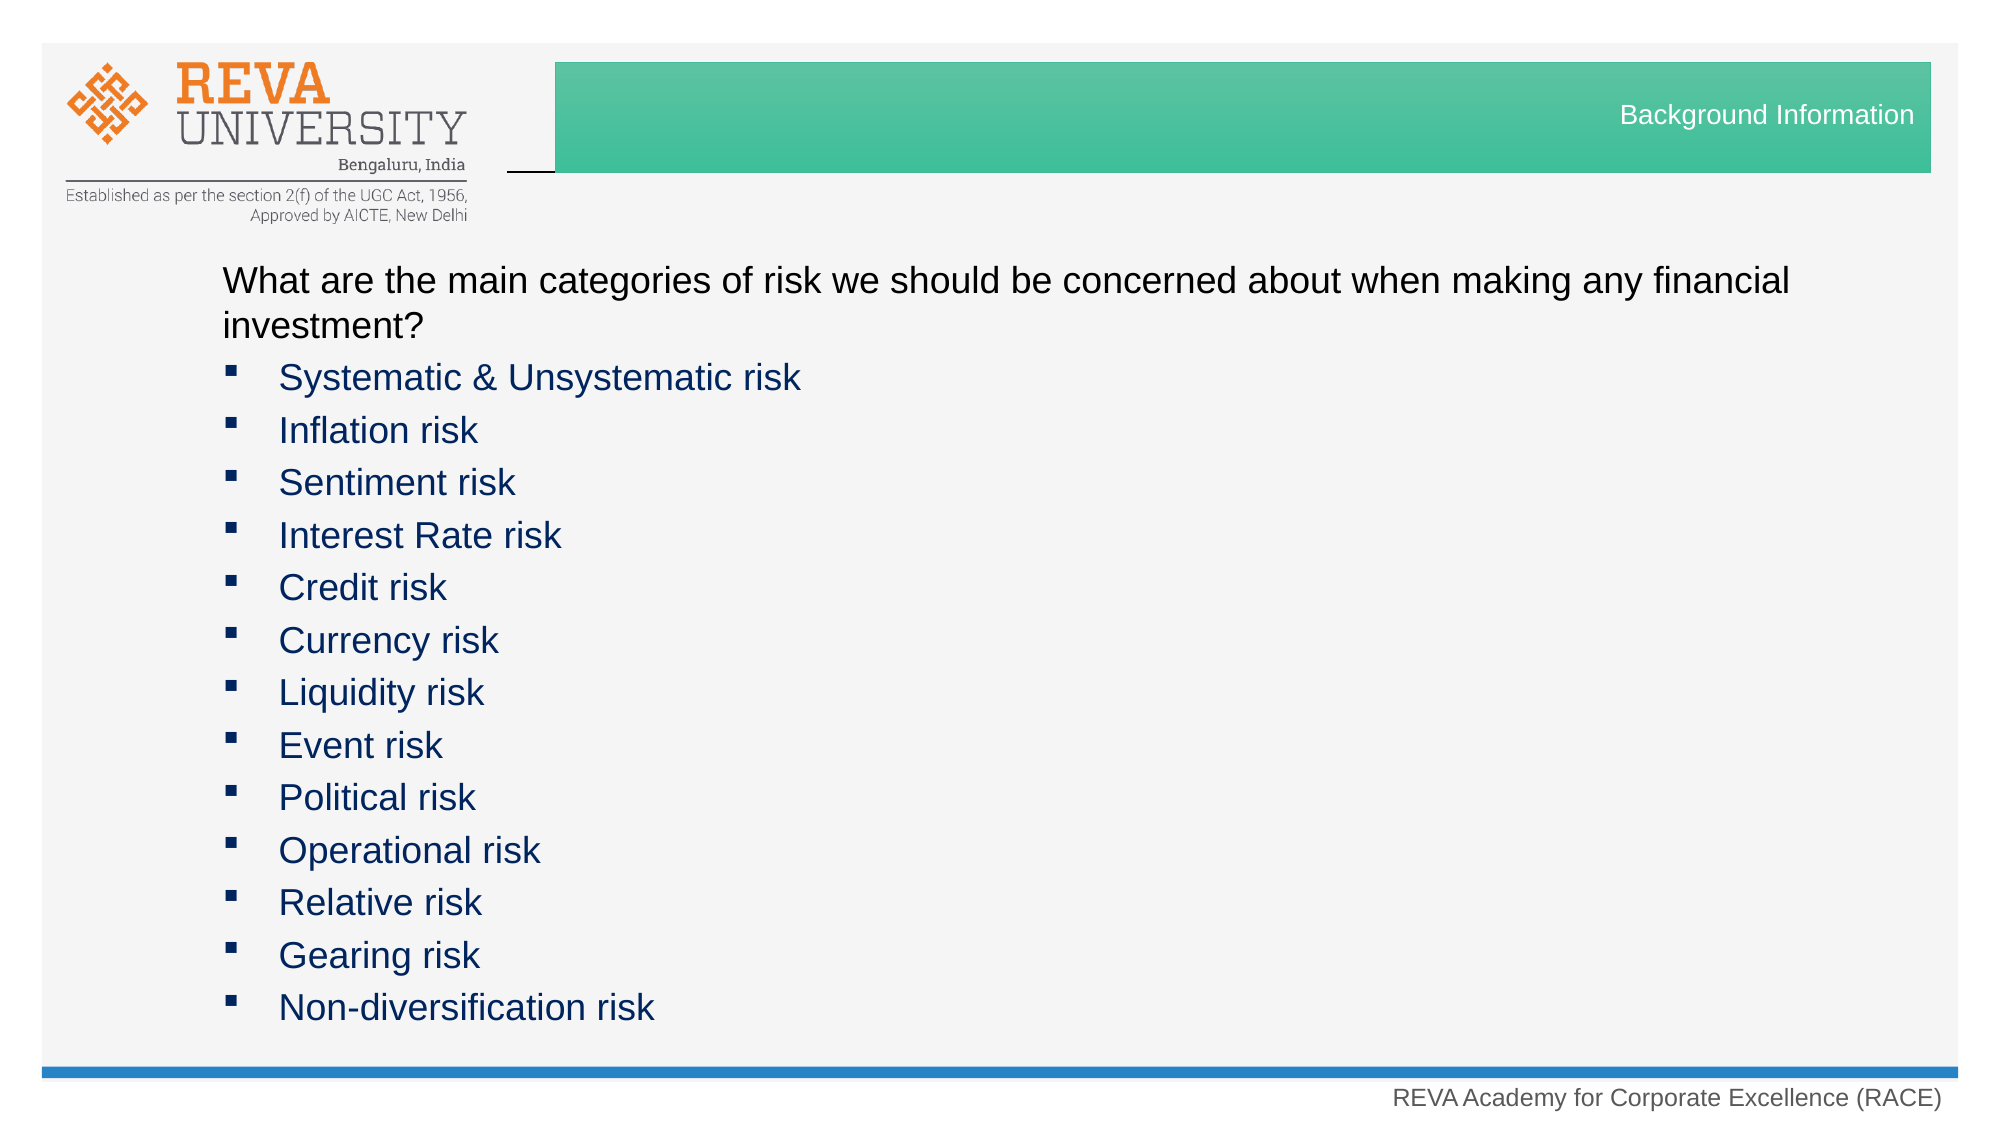

# Background Information

What are the main categories of risk we should be concerned about when making any financial investment?
Systematic & Unsystematic risk
Inflation risk
Sentiment risk
Interest Rate risk
Credit risk
Currency risk
Liquidity risk
Event risk
Political risk
Operational risk
Relative risk
Gearing risk
Non-diversification risk